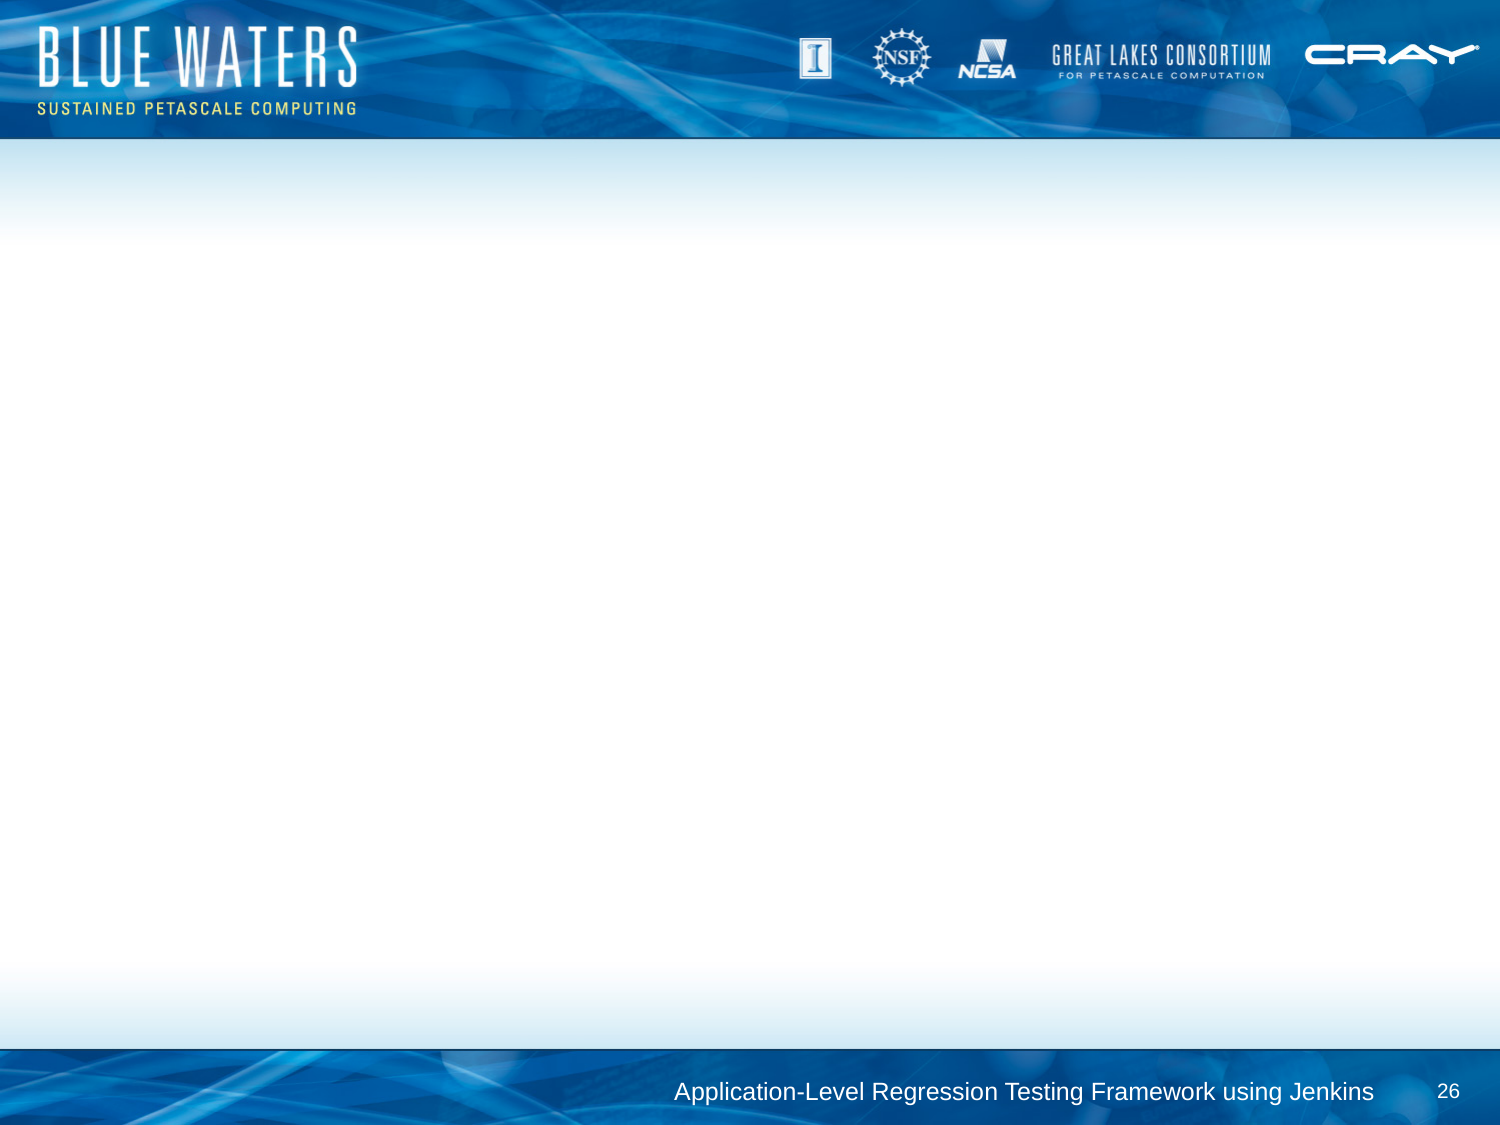

Application-Level Regression Testing Framework using Jenkins
26